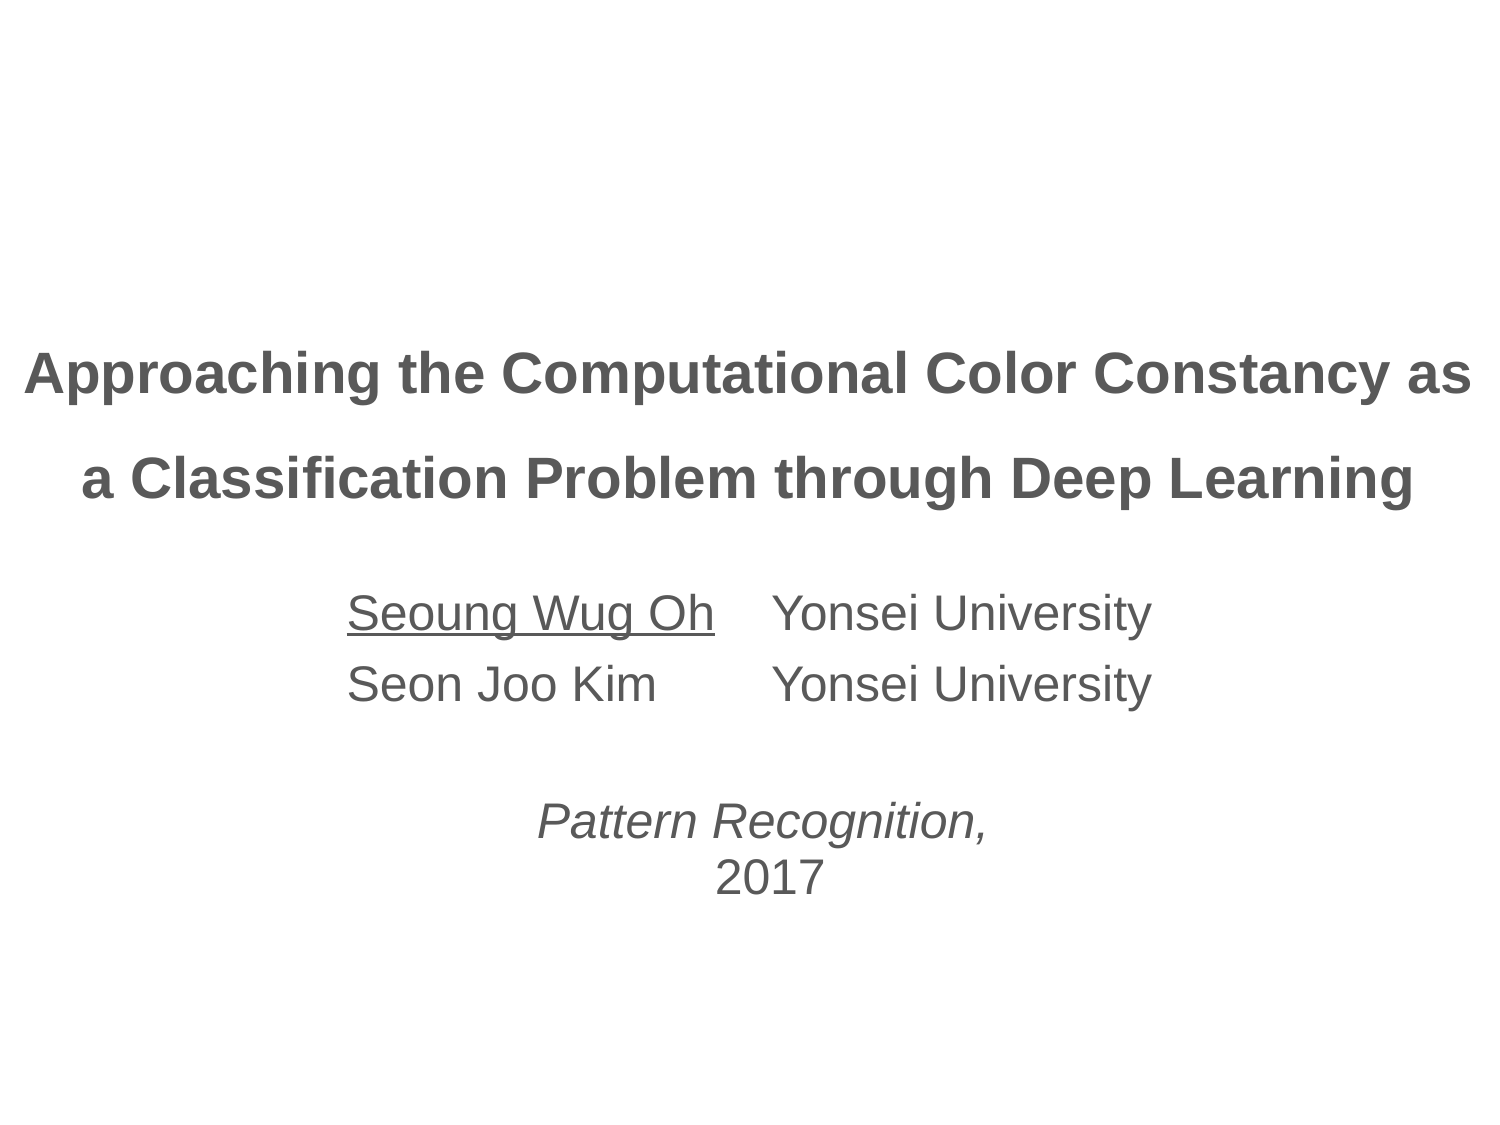

# Approaching the Computational Color Constancy as a Classiﬁcation Problem through Deep Learning
| Seoung Wug Oh | Yonsei University |
| --- | --- |
| Seon Joo Kim | Yonsei University |
|  | Pattern Recognition, 2017 |
| --- | --- |